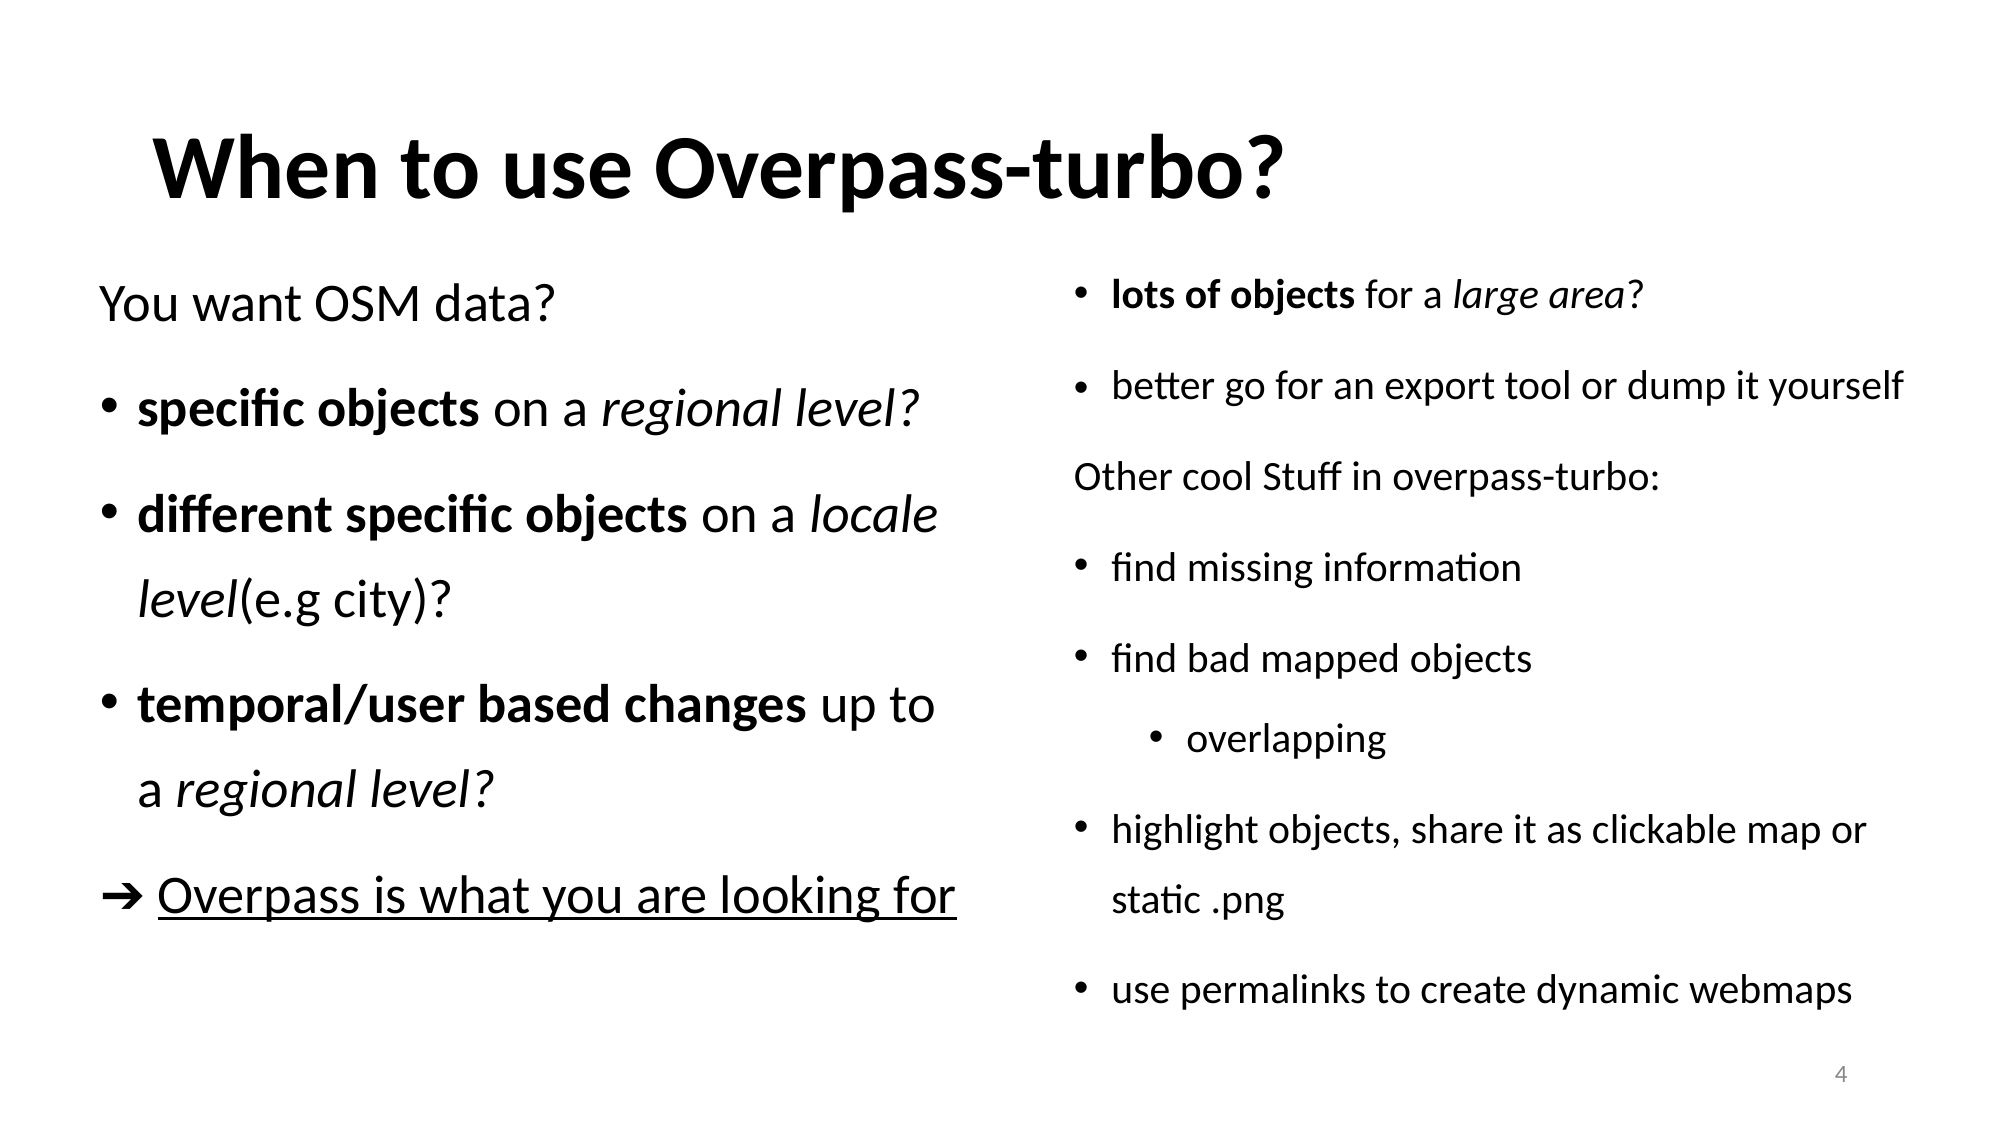

# When to use Overpass-turbo?
You want OSM data?
specific objects on a regional level?
different specific objects on a locale level(e.g city)?
temporal/user based changes up to a regional level?
➔ Overpass is what you are looking for

lots of objects for a large area?
better go for an export tool or dump it yourself
Other cool Stuff in overpass-turbo:
find missing information
find bad mapped objects
overlapping
highlight objects, share it as clickable map or static .png
use permalinks to create dynamic webmaps

4